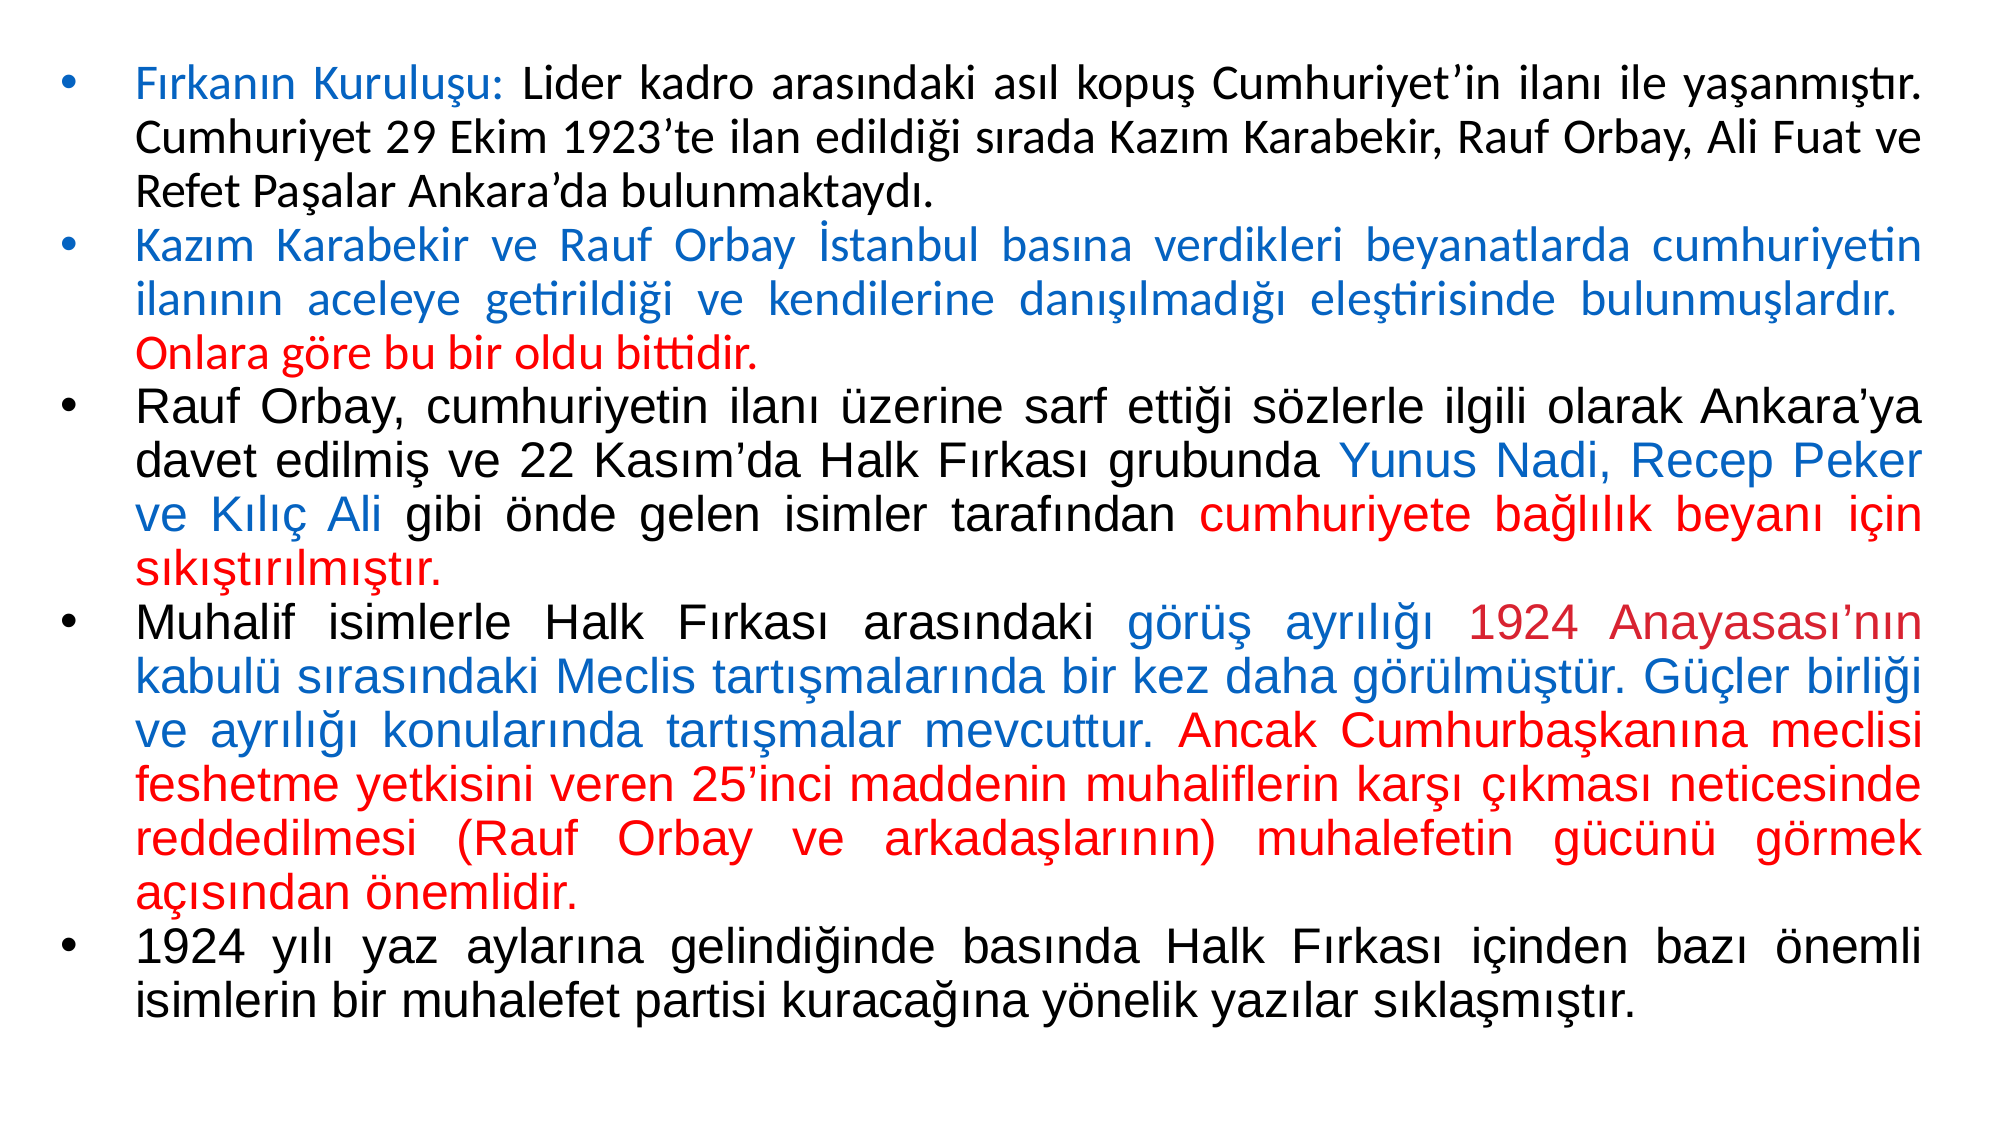

Fırkanın Kuruluşu: Lider kadro arasındaki asıl kopuş Cumhuriyet’in ilanı ile yaşanmıştır. Cumhuriyet 29 Ekim 1923’te ilan edildiği sırada Kazım Karabekir, Rauf Orbay, Ali Fuat ve Refet Paşalar Ankara’da bulunmaktaydı.
Kazım Karabekir ve Rauf Orbay İstanbul basına verdikleri beyanatlarda cumhuriyetin ilanının aceleye getirildiği ve kendilerine danışılmadığı eleştirisinde bulunmuşlardır.  Onlara göre bu bir oldu bittidir.
Rauf Orbay, cumhuriyetin ilanı üzerine sarf ettiği sözlerle ilgili olarak Ankara’ya davet edilmiş ve 22 Kasım’da Halk Fırkası grubunda Yunus Nadi, Recep Peker ve Kılıç Ali gibi önde gelen isimler tarafından cumhuriyete bağlılık beyanı için sıkıştırılmıştır.
Muhalif isimlerle Halk Fırkası arasındaki görüş ayrılığı 1924 Anayasası’nın kabulü sırasındaki Meclis tartışmalarında bir kez daha görülmüştür. Güçler birliği ve ayrılığı konularında tartışmalar mevcuttur. Ancak Cumhurbaşkanına meclisi feshetme yetkisini veren 25’inci maddenin muhaliflerin karşı çıkması neticesinde reddedilmesi (Rauf Orbay ve arkadaşlarının) muhalefetin gücünü görmek açısından önemlidir.
1924 yılı yaz aylarına gelindiğinde basında Halk Fırkası içinden bazı önemli isimlerin bir muhalefet partisi kuracağına yönelik yazılar sıklaşmıştır.